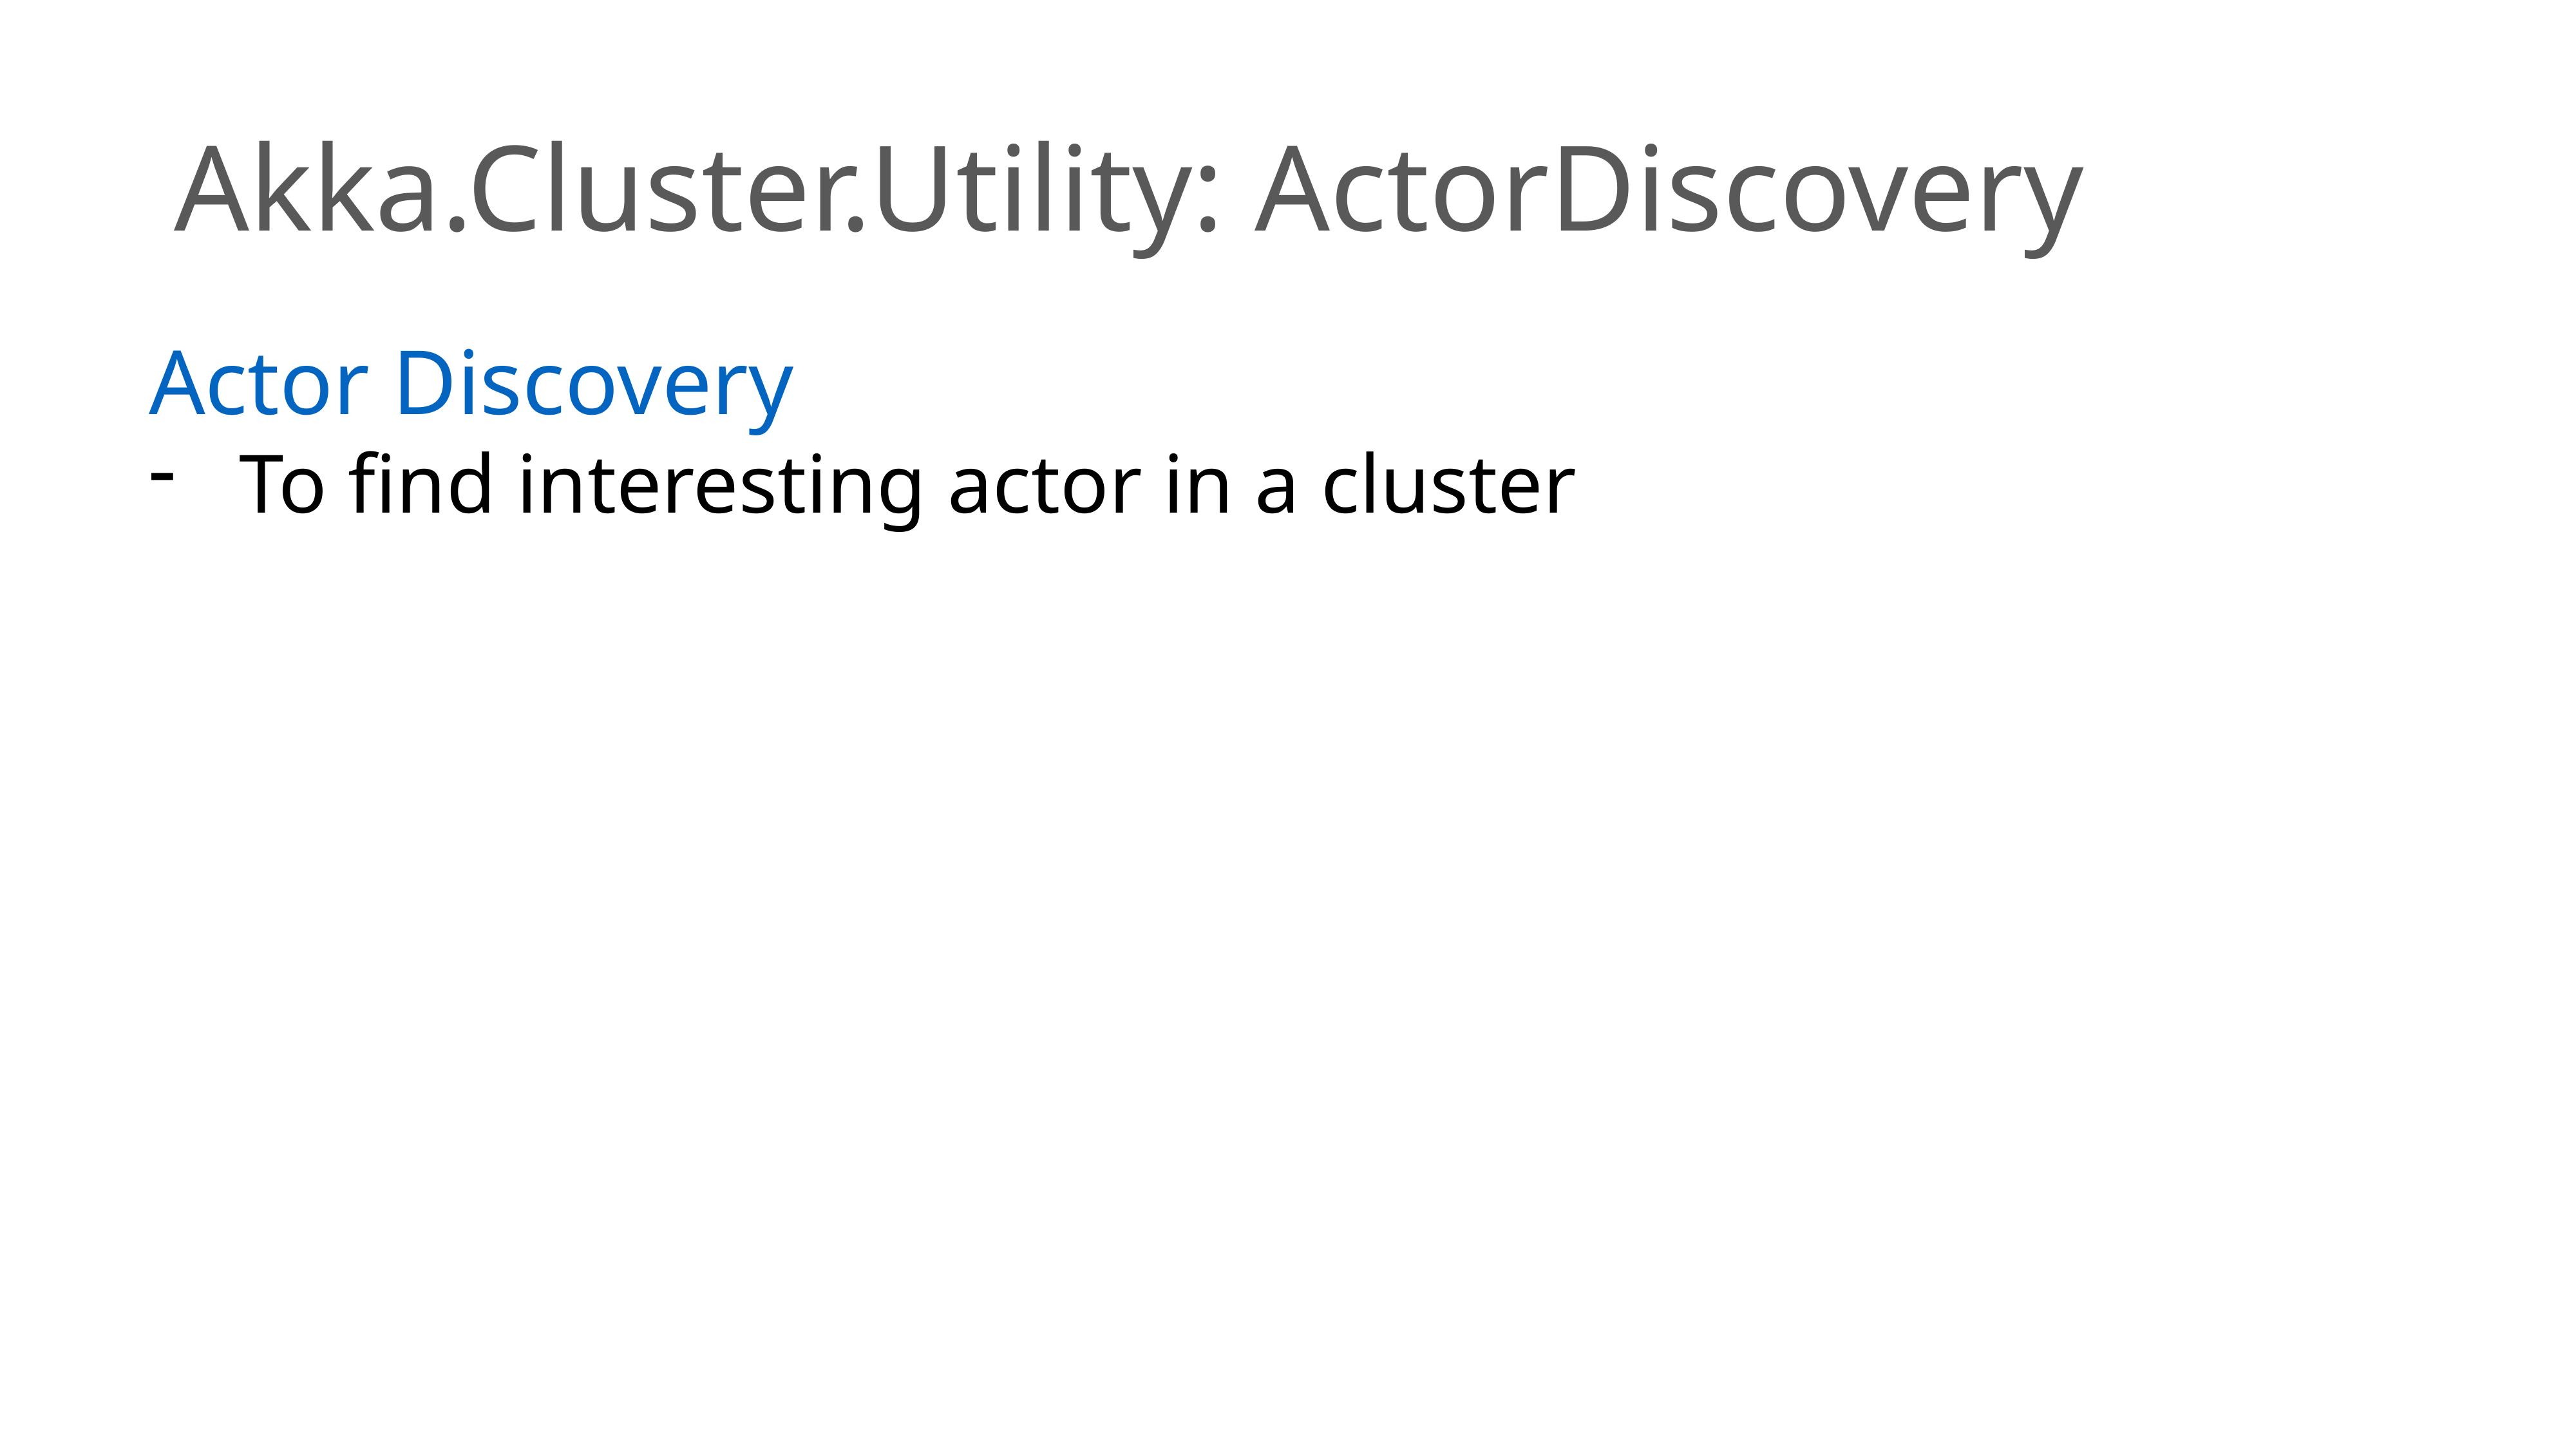

Akka.Cluster.Utility: ActorDiscovery
Actor Discovery
To find interesting actor in a cluster